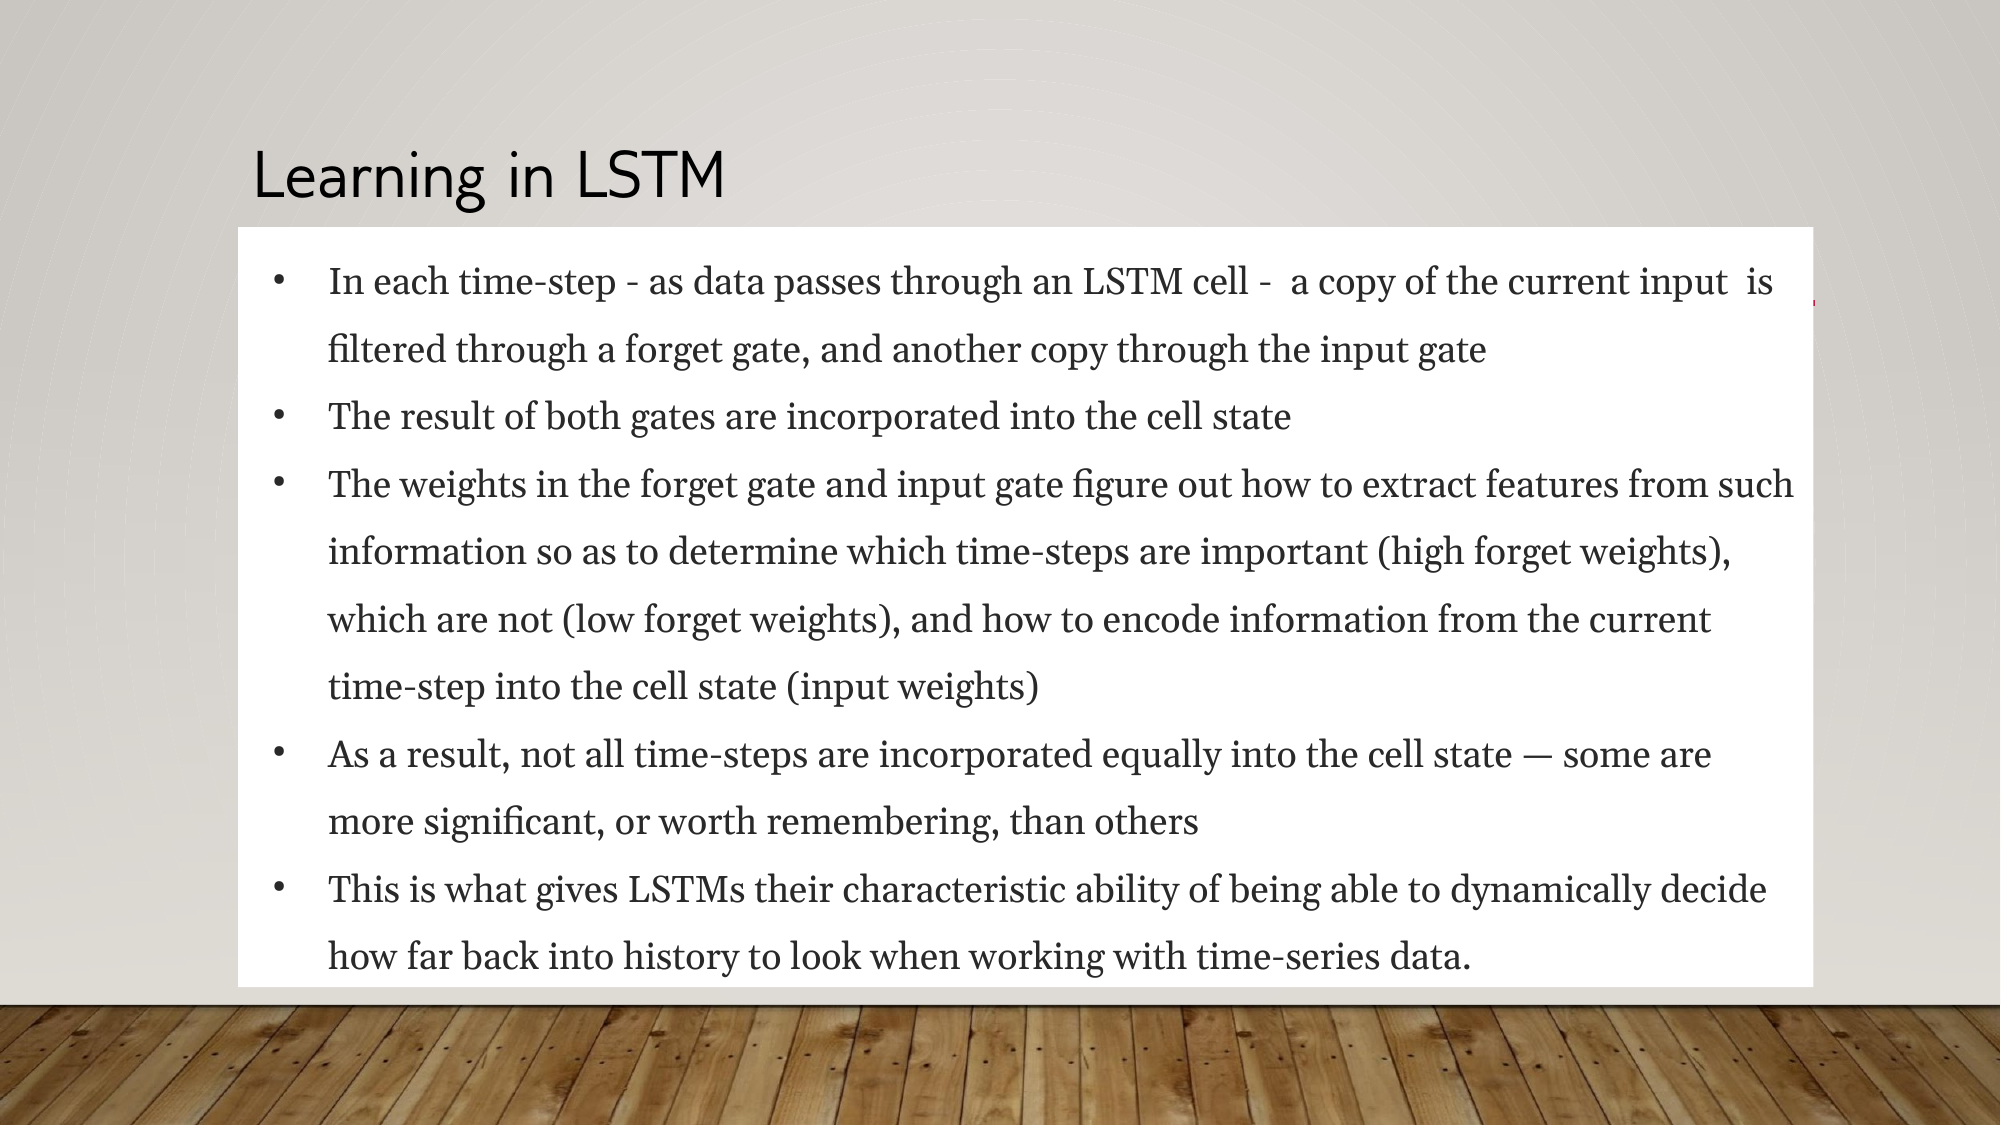

# Learning in LSTM
In each time-step - as data passes through an LSTM cell -  a copy of the current input  is filtered through a forget gate, and another copy through the input gate
The result of both gates are incorporated into the cell state
The weights in the forget gate and input gate figure out how to extract features from such information so as to determine which time-steps are important (high forget weights), which are not (low forget weights), and how to encode information from the current time-step into the cell state (input weights)
As a result, not all time-steps are incorporated equally into the cell state — some are more significant, or worth remembering, than others
This is what gives LSTMs their characteristic ability of being able to dynamically decide how far back into history to look when working with time-series data.